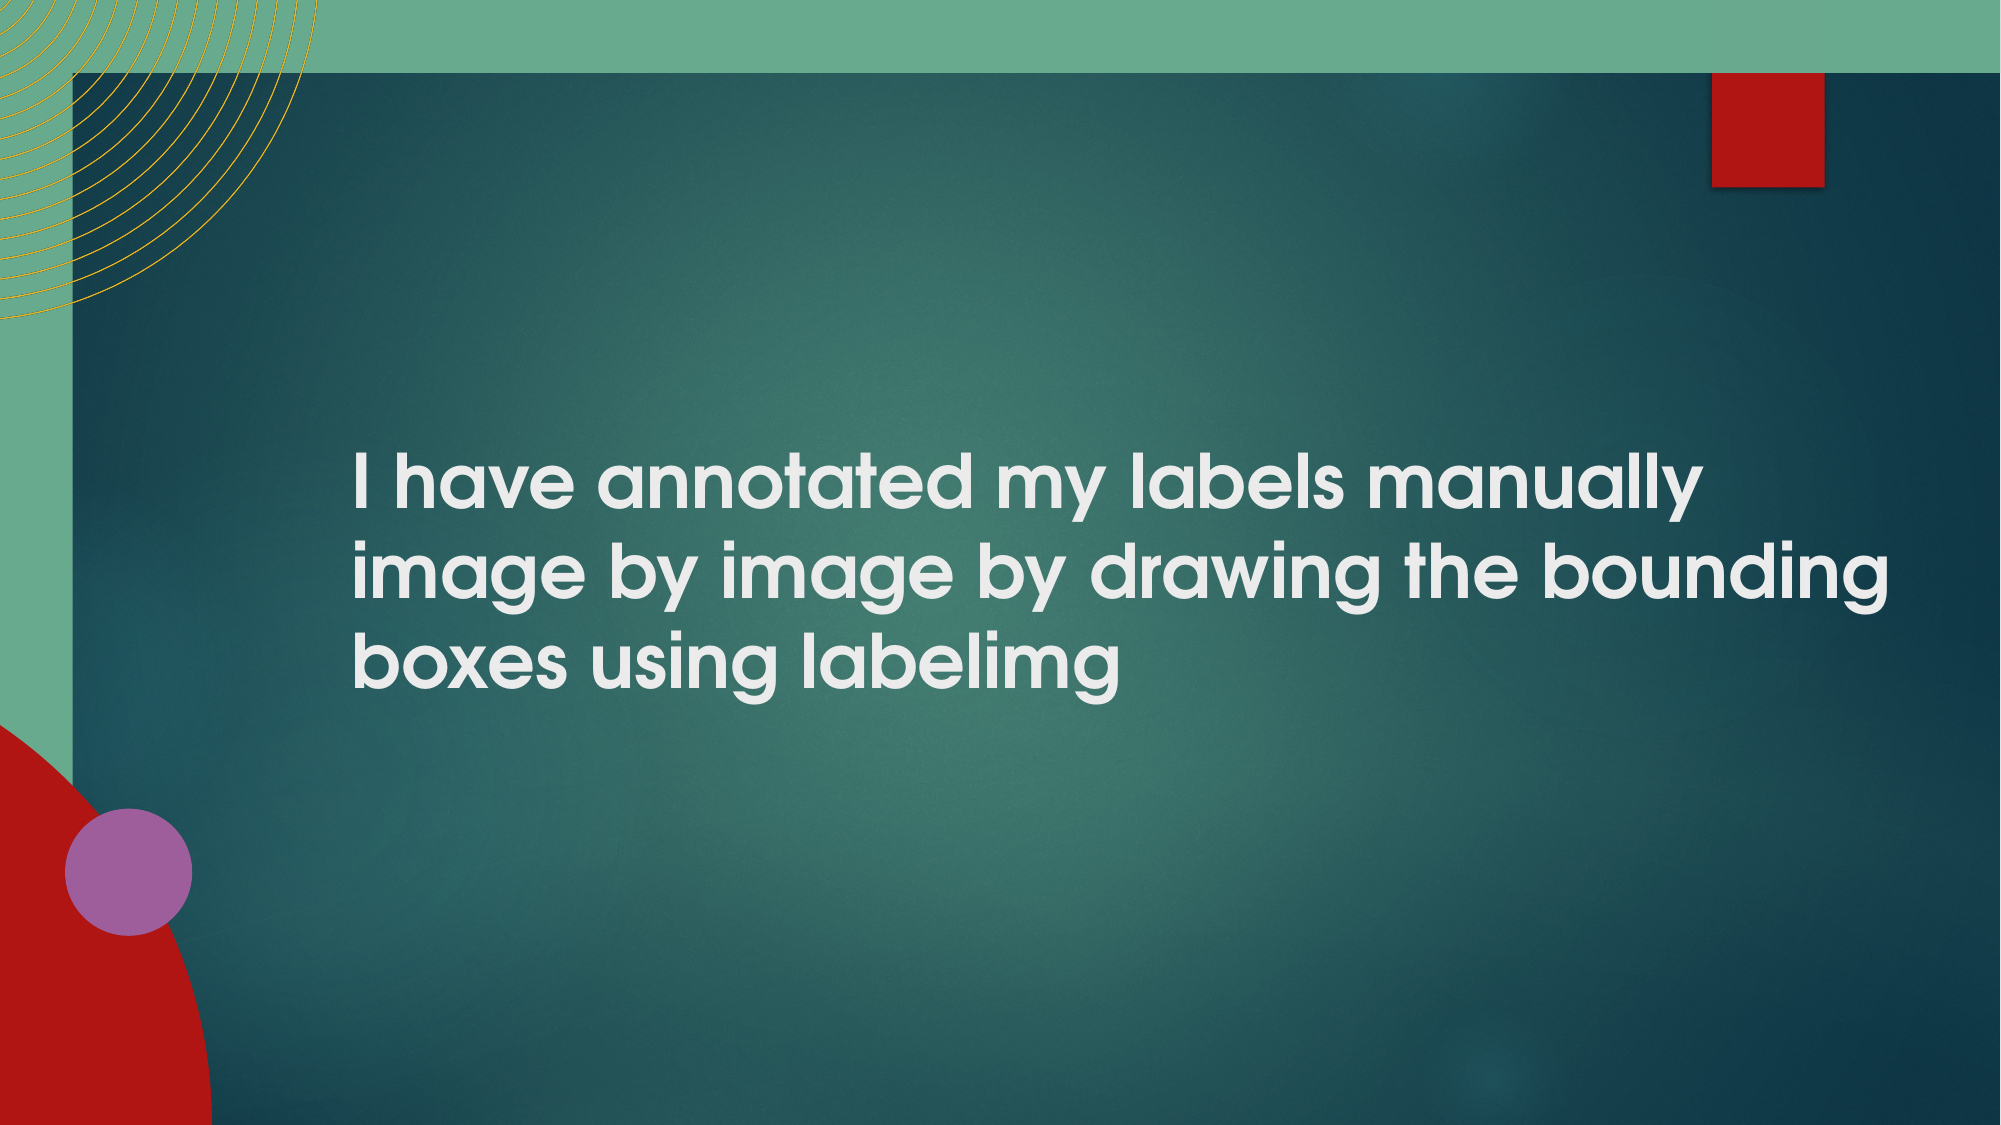

22
# I have annotated my labels manually image by image by drawing the bounding boxes using labelimg